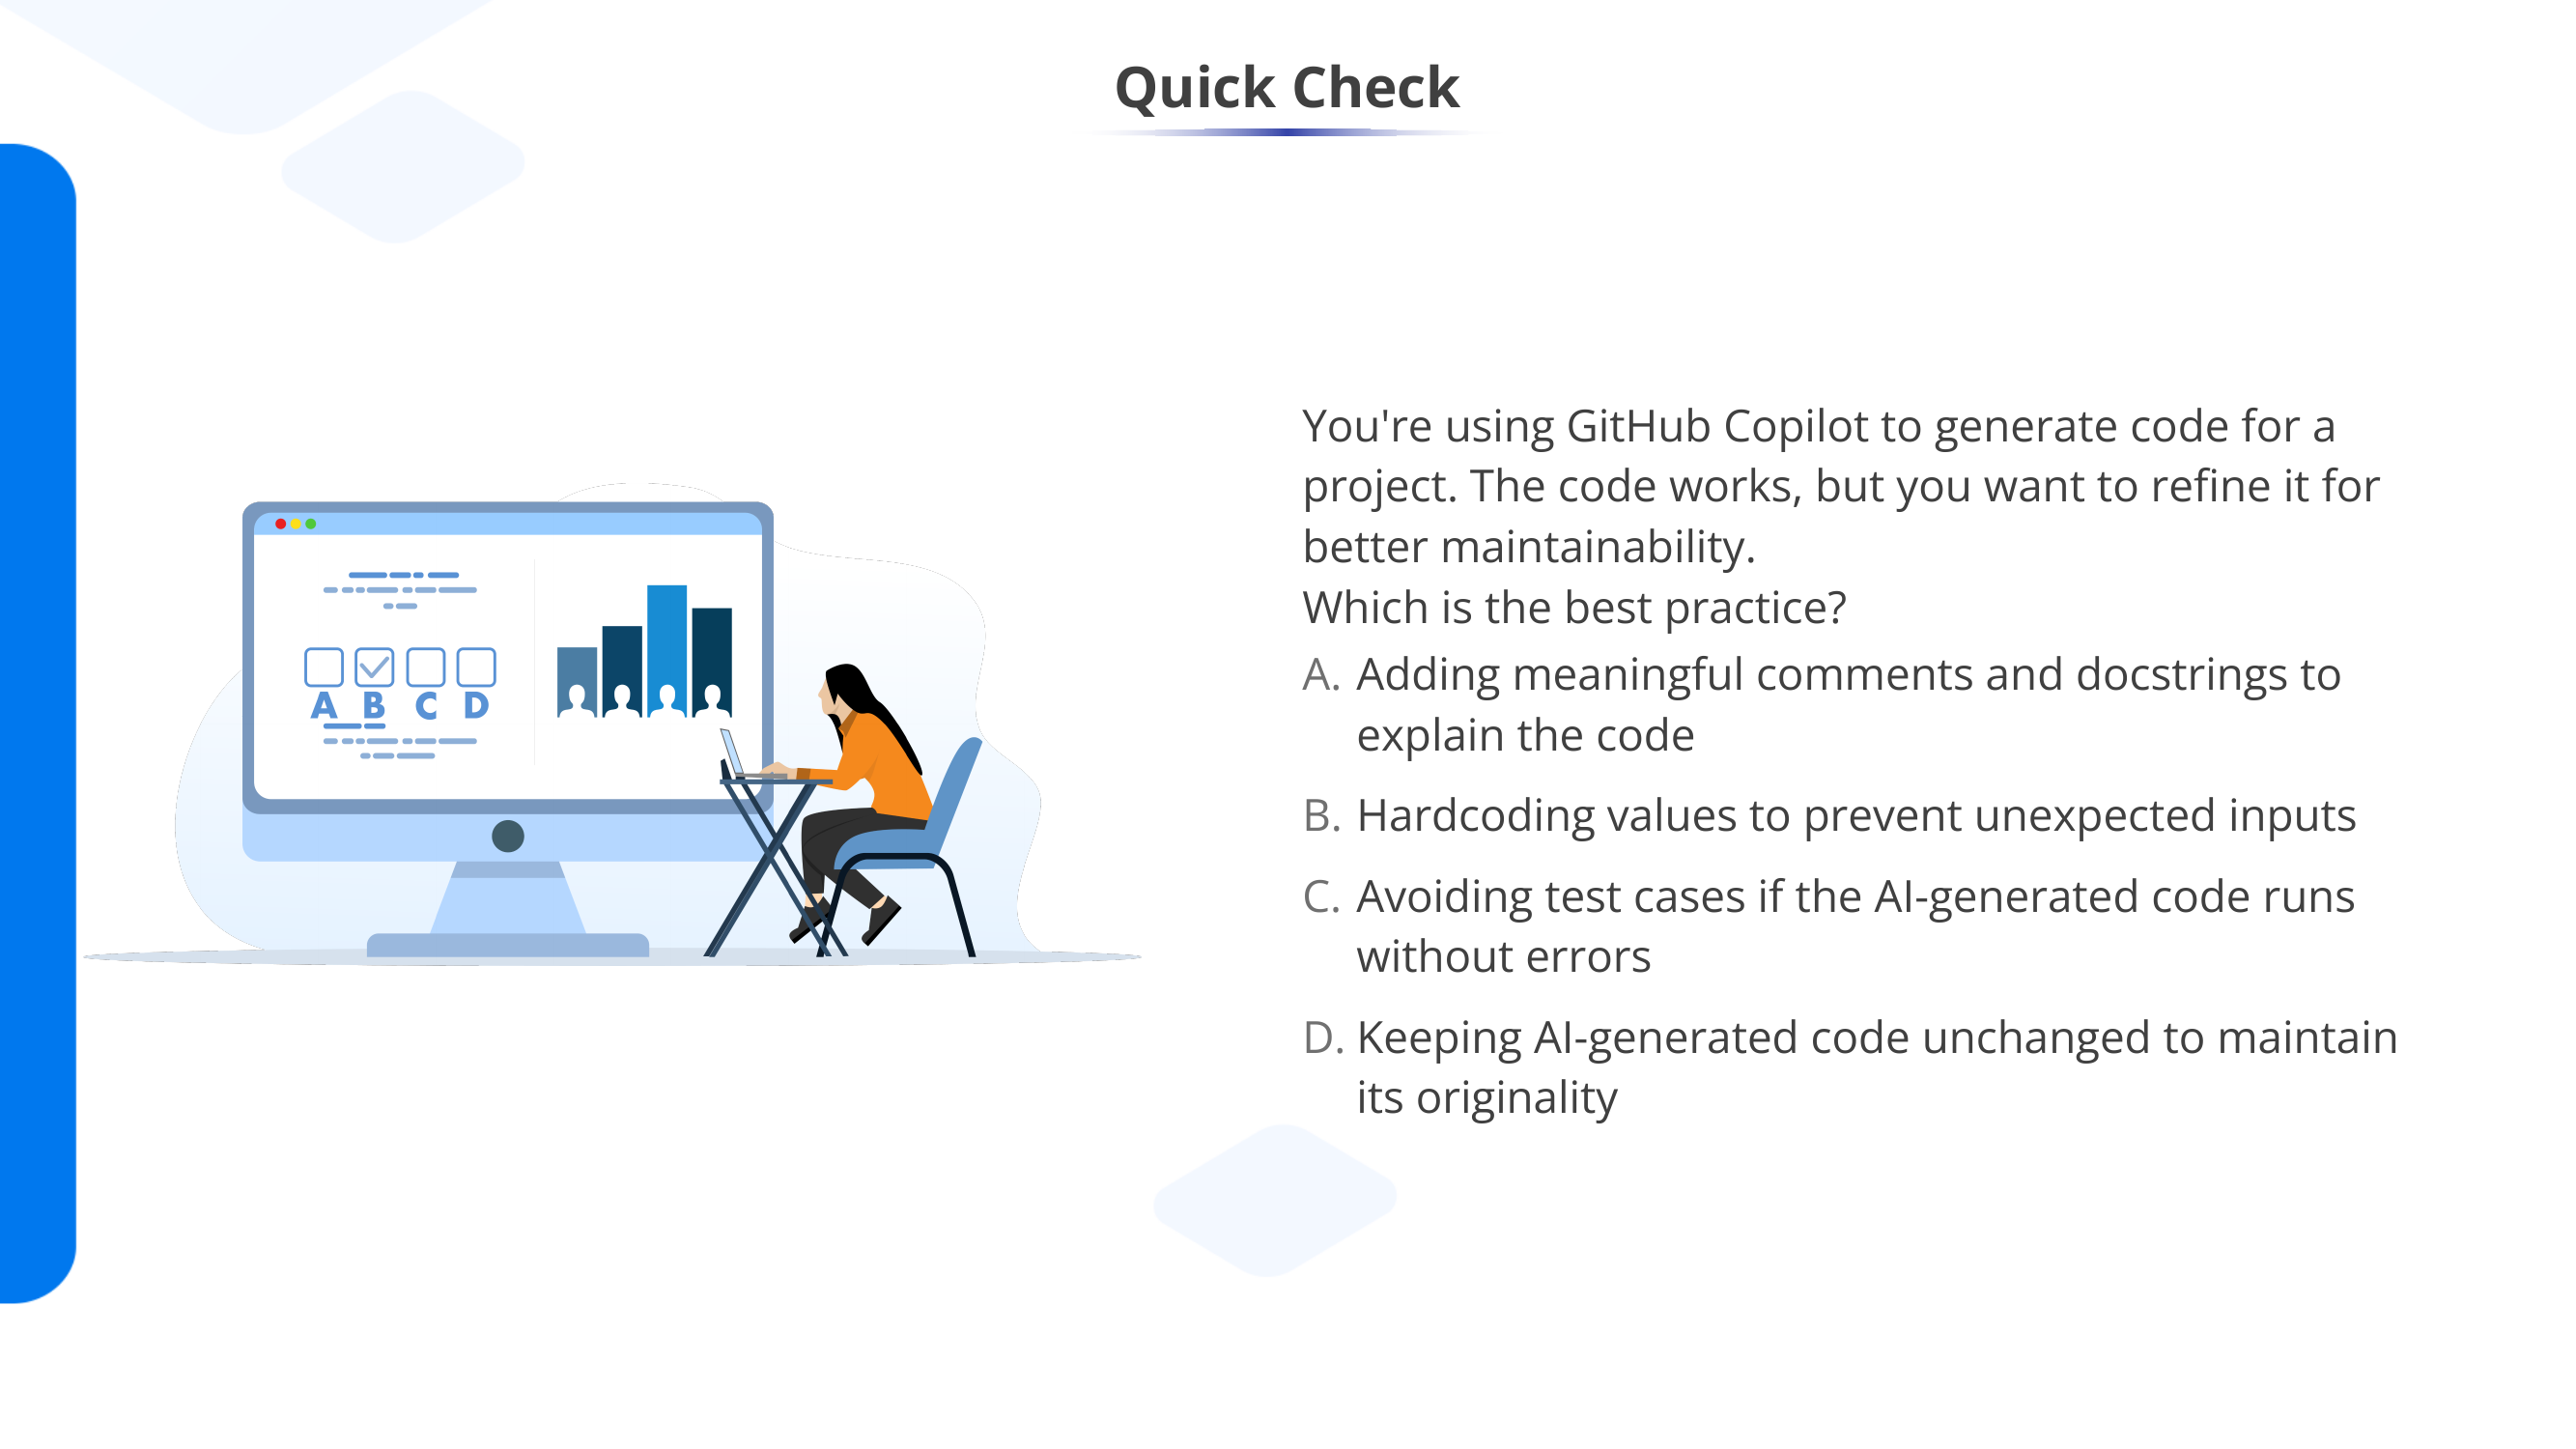

You're using GitHub Copilot to generate code for a project. The code works, but you want to refine it for better maintainability.
Which is the best practice?
Adding meaningful comments and docstrings to explain the code
Hardcoding values to prevent unexpected inputs
Avoiding test cases if the AI-generated code runs without errors
Keeping AI-generated code unchanged to maintain its originality